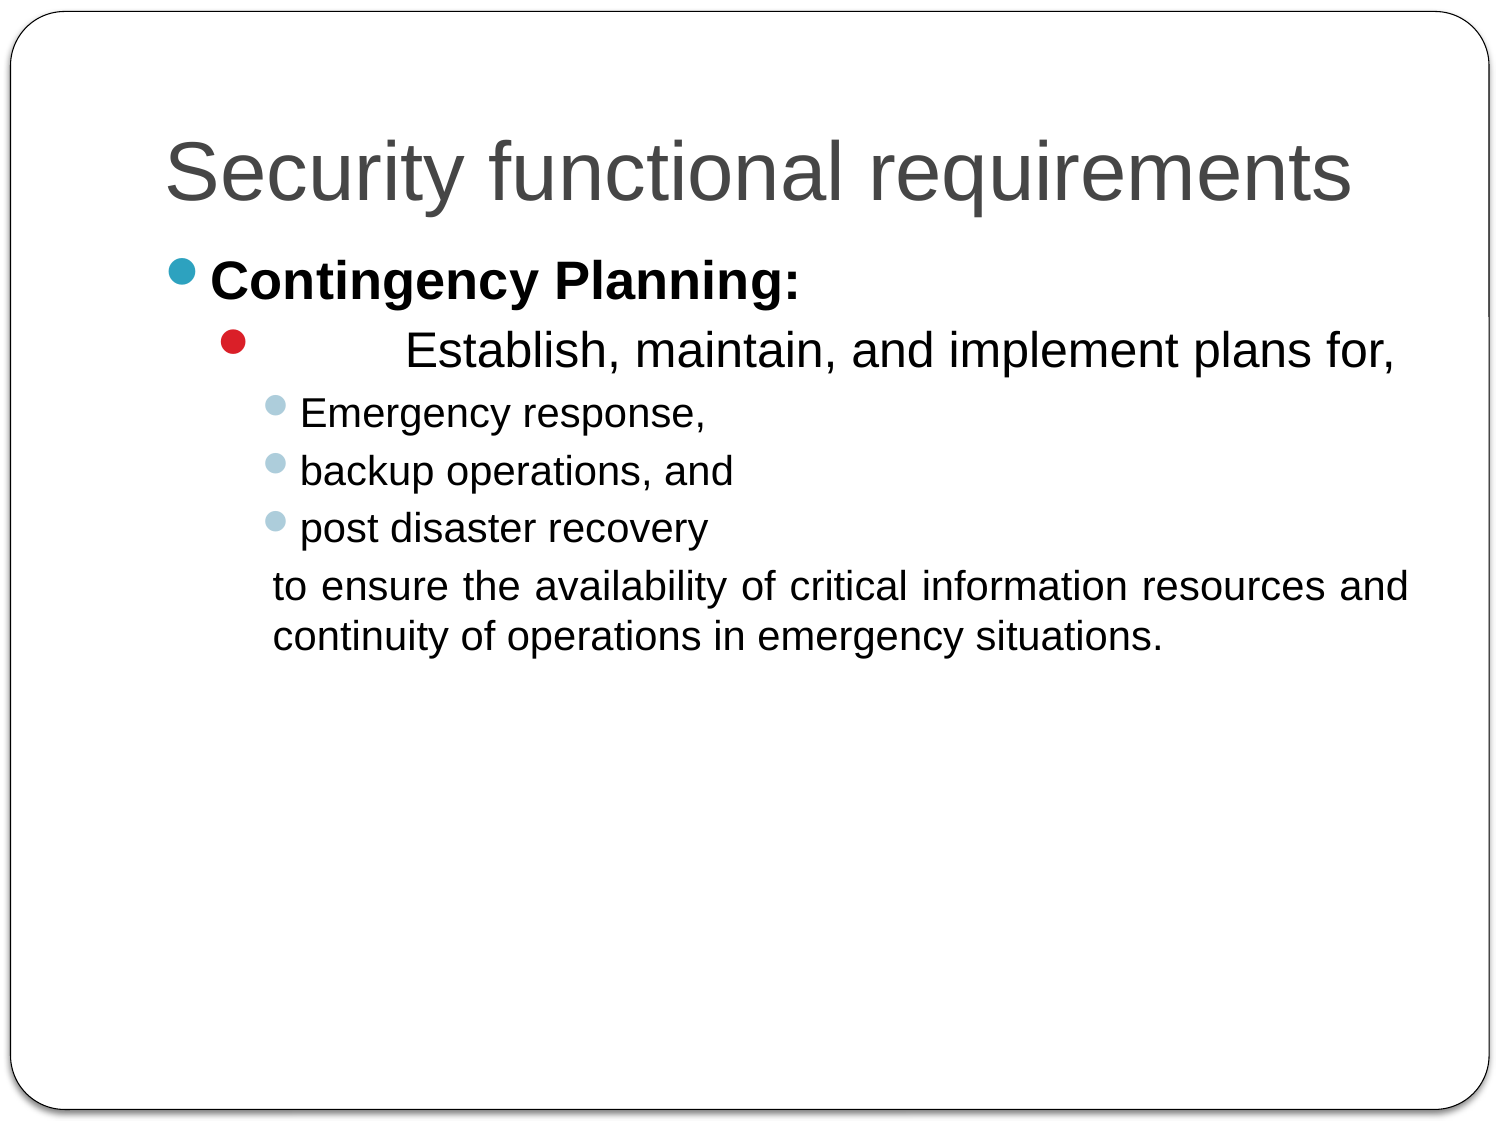

# Security functional requirements
Contingency Planning:
	Establish, maintain, and implement plans for,
Emergency response,
backup operations, and
post disaster recovery
to ensure the availability of critical information resources and continuity of operations in emergency situations.